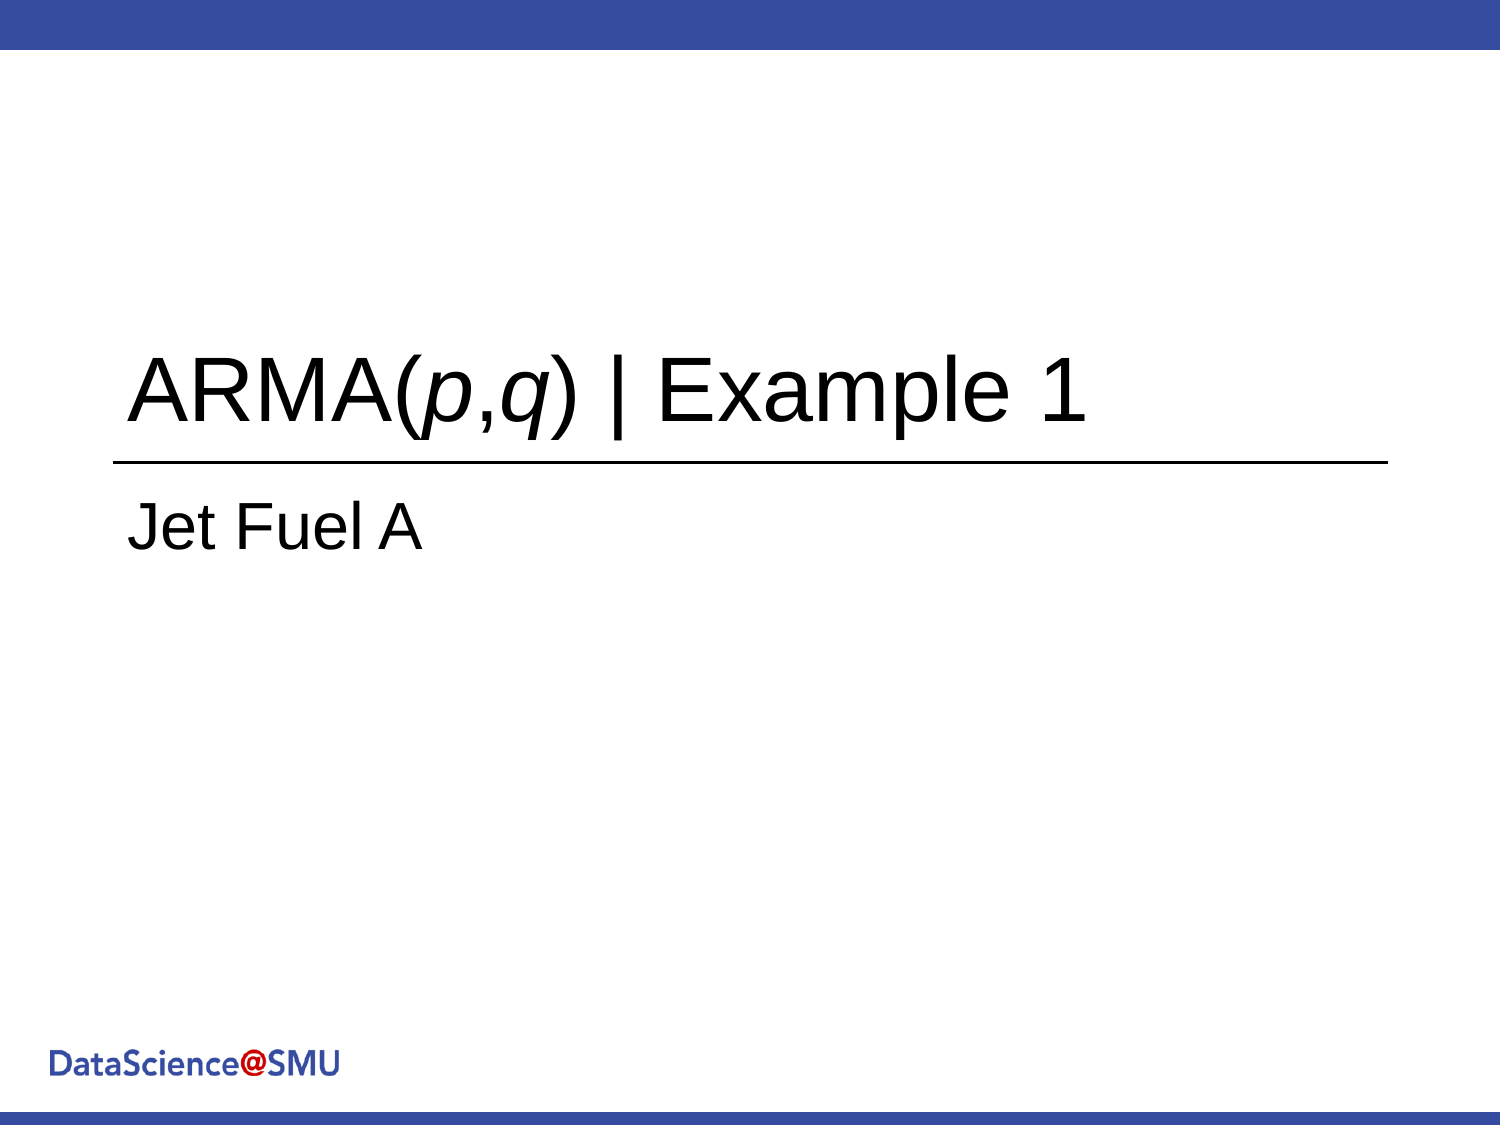

# ARMA(p,q) | Example 1
Jet Fuel A